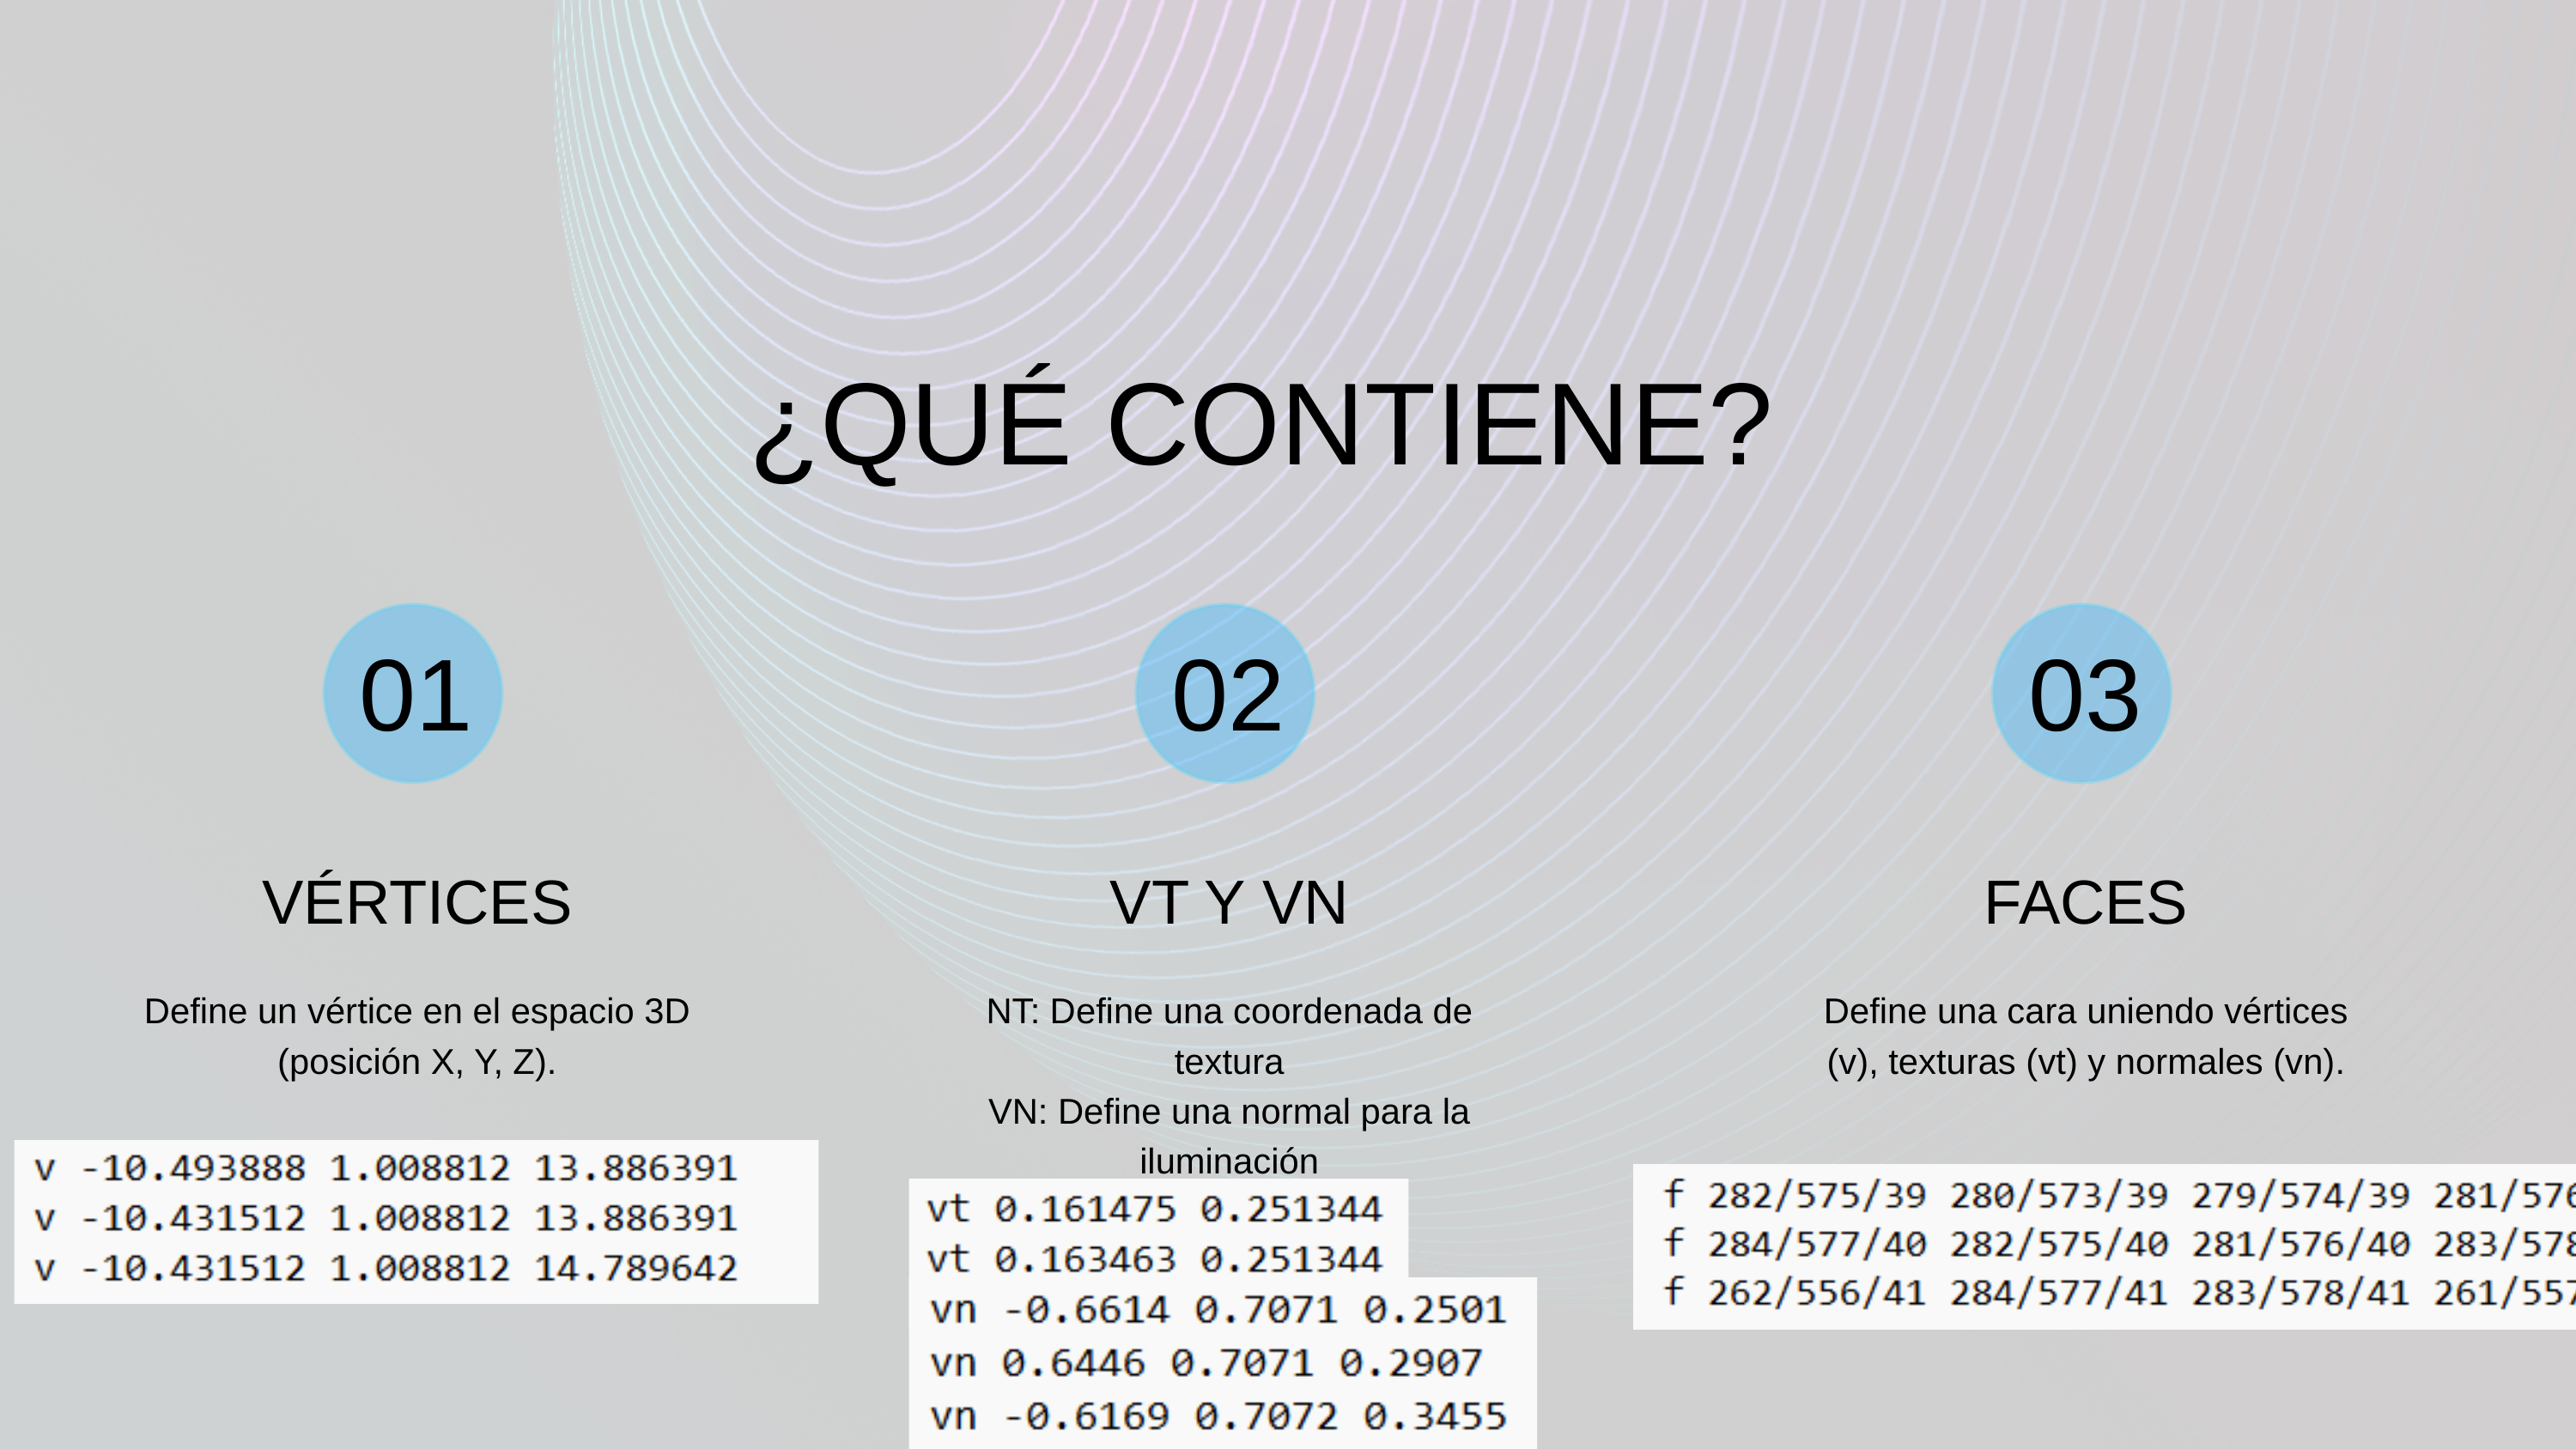

¿QUÉ CONTIENE?

01
02
03
VÉRTICES
VT Y VN
FACES
Define un vértice en el espacio 3D (posición X, Y, Z).

NT: Define una coordenada de textura
VN: Define una normal para la iluminación

Define una cara uniendo vértices (v), texturas (vt) y normales (vn).